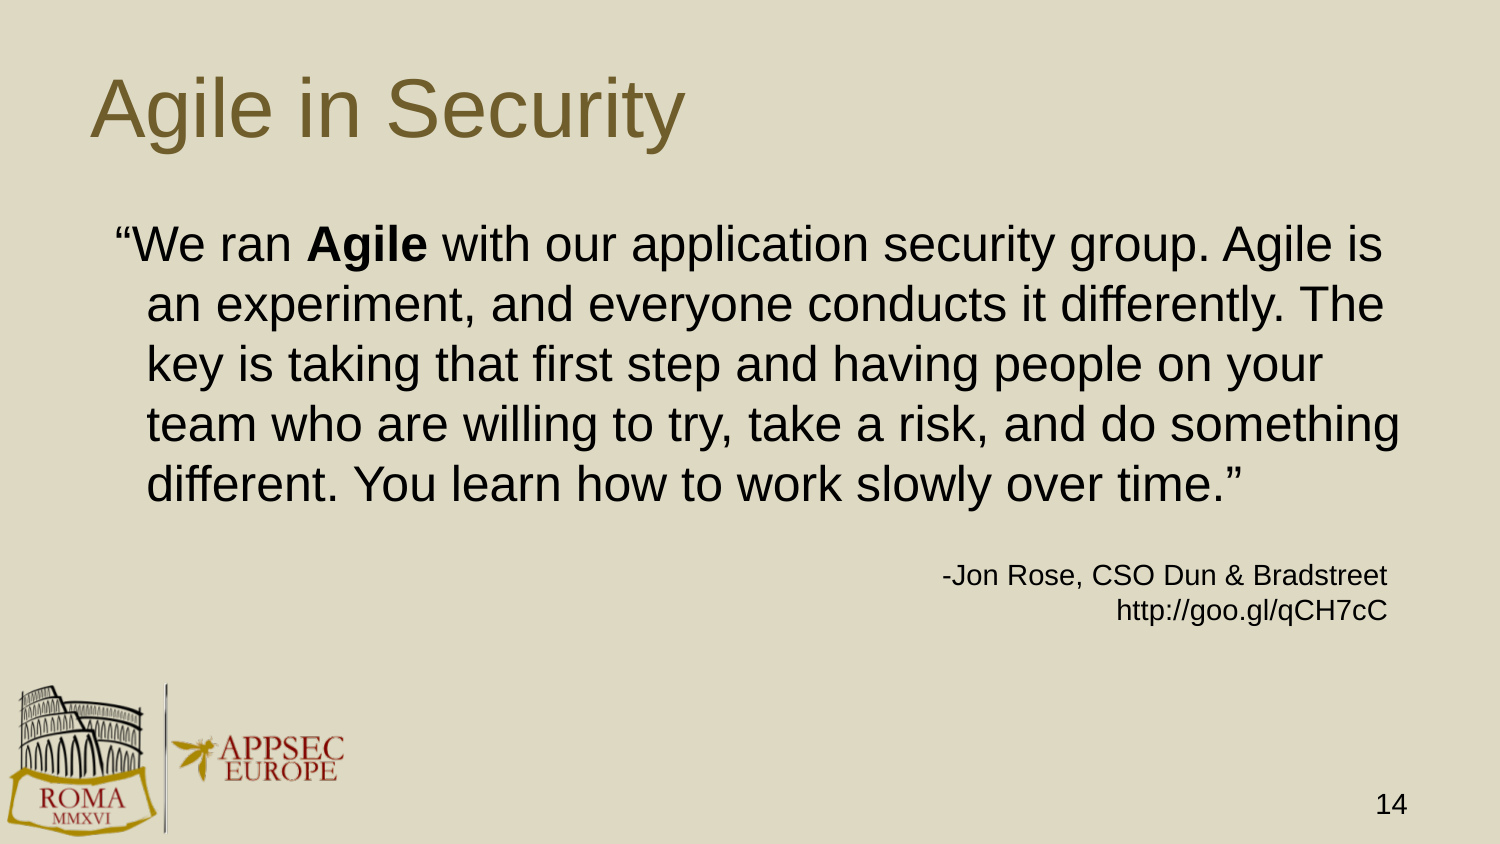

# Agile in Security
“We ran Agile with our application security group. Agile is an experiment, and everyone conducts it differently. The key is taking that first step and having people on your team who are willing to try, take a risk, and do something different. You learn how to work slowly over time.”
-Jon Rose, CSO Dun & Bradstreet
http://goo.gl/qCH7cC
14